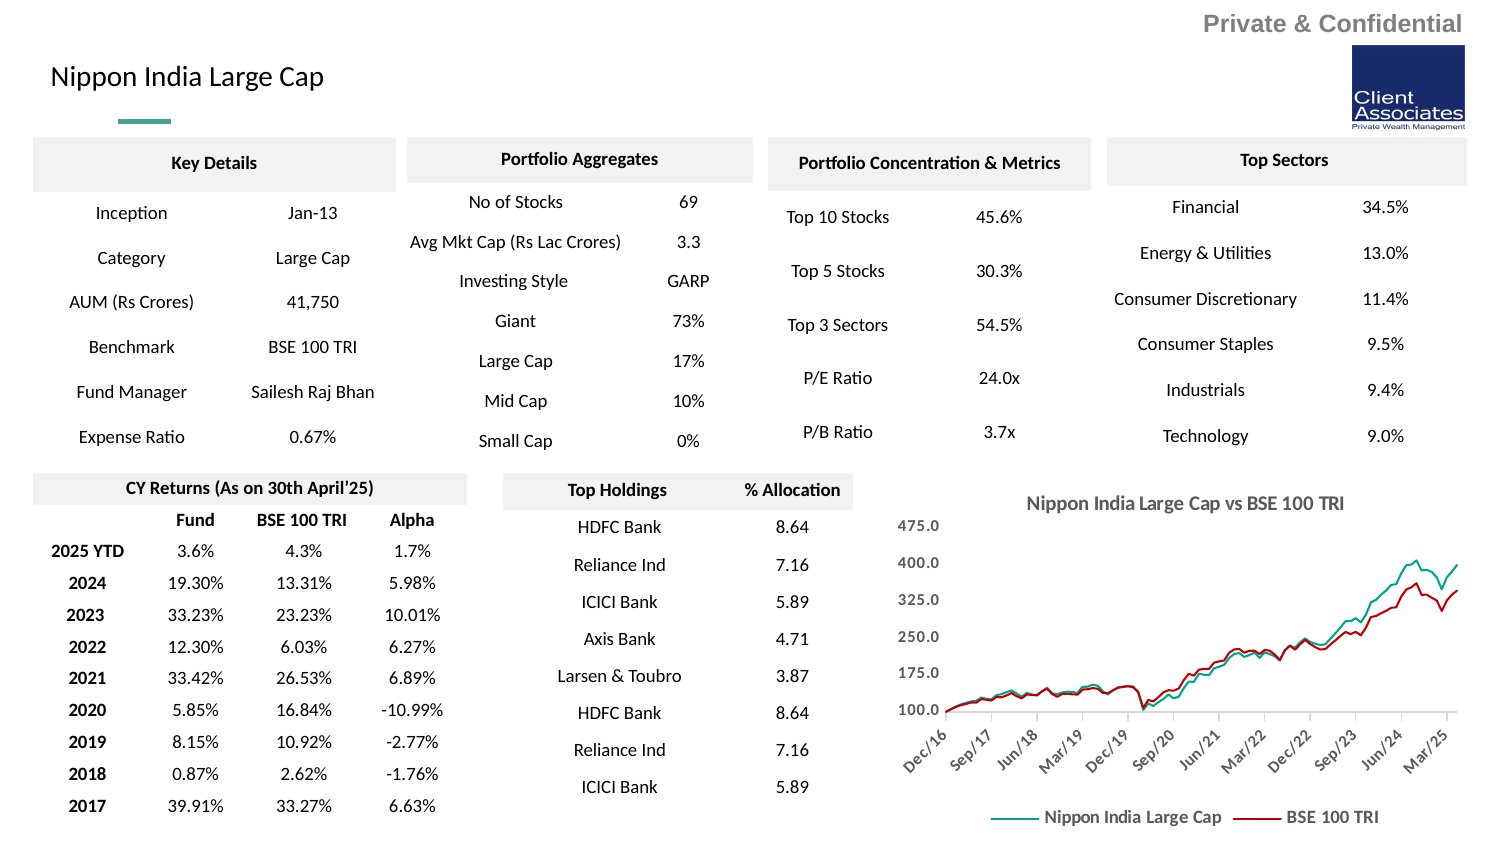

Nippon India Large Cap
| Portfolio Concentration & Metrics |  |
| --- | --- |
| Top 10 Stocks | 45.6% |
| Top 5 Stocks | 30.3% |
| Top 3 Sectors | 54.5% |
| P/E Ratio | 24.0x |
| P/B Ratio | 3.7x |
| Portfolio Aggregates |  |
| --- | --- |
| No of Stocks | 69 |
| Avg Mkt Cap (Rs Lac Crores) | 3.3 |
| Investing Style | GARP |
| Giant | 73% |
| Large Cap | 17% |
| Mid Cap | 10% |
| Small Cap | 0% |
| Top Sectors |  |
| --- | --- |
| Financial | 34.5% |
| Energy & Utilities | 13.0% |
| Consumer Discretionary | 11.4% |
| Consumer Staples | 9.5% |
| Industrials | 9.4% |
| Technology | 9.0% |
| Key Details |  |
| --- | --- |
| Inception | Jan-13 |
| Category | Large Cap |
| AUM (Rs Crores) | 41,750 |
| Benchmark | BSE 100 TRI |
| Fund Manager | Sailesh Raj Bhan |
| Expense Ratio | 0.67% |
| Top Holdings | % Allocation |
| --- | --- |
| HDFC Bank | 8.64 |
| Reliance Ind | 7.16 |
| ICICI Bank | 5.89 |
| Axis Bank | 4.71 |
| Larsen & Toubro | 3.87 |
| HDFC Bank | 8.64 |
| Reliance Ind | 7.16 |
| ICICI Bank | 5.89 |

### Chart: Nippon India Large Cap vs BSE 100 TRI

| Category | Nippon India Large Cap | BSE 100 TRI |
|---|---|---|
| 42735 | 100.0 | 100.0 |
| 42766 | 104.713294360772 | 105.317641926206 |
| 42794 | 110.946759836283 | 109.761569235551 |
| 42825 | 115.202113202692 | 113.592624490712 |
| 42855 | 118.316031553301 | 115.750679619927 |
| 42886 | 121.02548226534 | 118.90889050514 |
| 42916 | 122.494994411431 | 118.400749826006 |
| 42947 | 128.872797742057 | 125.687901975086 |
| 42978 | 126.302056110839 | 124.39529825262 |
| 43008 | 125.43683309076 | 122.757864832349 |
| 43039 | 133.644390122305 | 130.130942379748 |
| 43069 | 135.835189488666 | 129.350516228922 |
| 43100 | 139.908411801127 | 133.274351425531 |
| 43131 | 143.475044427111 | 138.018242886034 |
| 43159 | 136.880935341466 | 131.53245706159 |
| 43190 | 130.567460859916 | 127.362004498068 |
| 43220 | 138.150223944806 | 135.253545083885 |
| 43251 | 135.173808509099 | 134.153881243005 |
| 43281 | 132.93476250593 | 133.722139878773 |
| 43312 | 140.992754963373 | 141.820940416674 |
| 43343 | 148.829617002115 | 146.80743571861 |
| 43373 | 137.558398533302 | 136.182032513566 |
| 43404 | 135.766438031216 | 130.444943450097 |
| 43434 | 139.189536912698 | 136.187871602041 |
| 43465 | 141.121010606219 | 136.771622043088 |
| 43496 | 140.131954551668 | 135.486868521549 |
| 43524 | 138.071421104687 | 134.84688701336 |
| 43555 | 150.742998206833 | 145.064952660899 |
| 43585 | 151.014385538875 | 145.793185229238 |
| 43616 | 155.013629674898 | 148.136502077608 |
| 43646 | 152.954704449144 | 146.808611985878 |
| 43677 | 141.946832206238 | 138.571677720781 |
| 43708 | 135.077717290791 | 137.952845576342 |
| 43738 | 143.53052805944 | 143.422712146634 |
| 43769 | 149.700870851794 | 148.726815540298 |
| 43799 | 151.266072160886 | 150.533138530385 |
| 43830 | 152.617782102106 | 151.70263688146 |
| 43861 | 151.301855083185 | 149.826354668771 |
| 43890 | 140.572607167842 | 140.146673665486 |
| 43921 | 103.631363530367 | 107.984646125989 |
| 43951 | 116.906425647912 | 123.972022982841 |
| 43982 | 111.816003409429 | 120.919363804983 |
| 44012 | 119.654875724705 | 129.874043675201 |
| 44043 | 126.2220471048 | 139.702620150468 |
| 44074 | 135.159334518056 | 143.905733012068 |
| 44104 | 127.469624721577 | 142.835353802295 |
| 44135 | 130.578718408504 | 147.213254837164 |
| 44165 | 147.905693907254 | 164.025186970672 |
| 44196 | 161.550244851682 | 177.253809532215 |
| 44227 | 160.534653146887 | 173.492461965679 |
| 44255 | 177.383584885937 | 185.421045430109 |
| 44286 | 175.218517059207 | 187.327900486379 |
| 44316 | 174.371386527931 | 187.001013316208 |
| 44347 | 188.580021067698 | 199.754960704833 |
| 44377 | 191.532313185002 | 202.553934026836 |
| 44408 | 195.556484750042 | 204.172057022928 |
| 44439 | 209.396836628847 | 220.347601194857 |
| 44469 | 218.034592838591 | 226.998003572637 |
| 44500 | 219.312726658679 | 227.746069471651 |
| 44530 | 211.549038685762 | 220.235843014854 |
| 44561 | 215.543860213411 | 224.279590961297 |
| 44592 | 220.108394110694 | 224.235233687011 |
| 44620 | 209.575751240341 | 217.255910041446 |
| 44651 | 220.965576024638 | 226.021096221869 |
| 44681 | 217.248574713938 | 224.201453695448 |
| 44712 | 212.73872033837 | 216.311180272334 |
| 44742 | 204.308826722204 | 205.391221859808 |
| 44773 | 225.427987874012 | 225.27922866369 |
| 44804 | 234.749238105194 | 234.638020071454 |
| 44834 | 230.359598266338 | 226.321937534469 |
| 44865 | 241.606693416746 | 237.251949883616 |
| 44895 | 249.304042264054 | 246.284124696995 |
| 44926 | 242.063830300496 | 237.810499894069 |
| 44957 | 238.539413481719 | 231.557975259669 |
| 44985 | 235.726232500543 | 226.807585194561 |
| 45016 | 237.434967554137 | 227.671809942712 |
| 45046 | 248.622156463843 | 237.167598036711 |
| 45077 | 260.011177137527 | 245.492376144923 |
| 45107 | 271.60926657071 | 254.63476790663 |
| 45138 | 284.698177081239 | 262.514249254959 |
| 45169 | 284.364069121348 | 258.042041686014 |
| 45199 | 290.575421554989 | 262.734940666929 |
| 45230 | 281.849615233072 | 255.581226429502 |
| 45260 | 297.391465169949 | 271.152239535235 |
| 45291 | 322.505849904713 | 293.044621112633 |
| 45322 | 327.73457916871 | 294.737552522755 |
| 45351 | 337.955227121043 | 300.564899719827 |
| 45382 | 346.70194031891 | 305.489049617686 |
| 45412 | 358.201526201944 | 311.615267787631 |
| 45443 | 359.630832817362 | 312.652311493317 |
| 45473 | 381.717741092465 | 334.695733926922 |
| 45504 | 398.18753467727 | 348.805416035506 |
| 45535 | 399.641366666399 | 353.335500996352 |
| 45565 | 407.875057292881 | 361.519650560788 |
| 45596 | 387.496482016066 | 337.865577343302 |
| 45626 | 388.866686501395 | 338.451374656109 |
| 45657 | 384.739588777832 | 332.063155884717 |
| 45688 | 373.417711340372 | 326.503719612428 |
| 45716 | 349.47531782472 | 305.047547607946 |
| 45747 | 373.389567468901 | 326.325604452718 |
| 45777 | 385.228085975507 | 338.350064201184 |
| 45808 | 398.682464759852 | 346.470465742012 |
| CY Returns (As on 30th April’25) |  |  |  |
| --- | --- | --- | --- |
|  | Fund | BSE 100 TRI | Alpha |
| 2025 YTD | 3.6% | 4.3% | 1.7% |
| 2024 | 19.30% | 13.31% | 5.98% |
| 2023 | 33.23% | 23.23% | 10.01% |
| 2022 | 12.30% | 6.03% | 6.27% |
| 2021 | 33.42% | 26.53% | 6.89% |
| 2020 | 5.85% | 16.84% | -10.99% |
| 2019 | 8.15% | 10.92% | -2.77% |
| 2018 | 0.87% | 2.62% | -1.76% |
| 2017 | 39.91% | 33.27% | 6.63% |